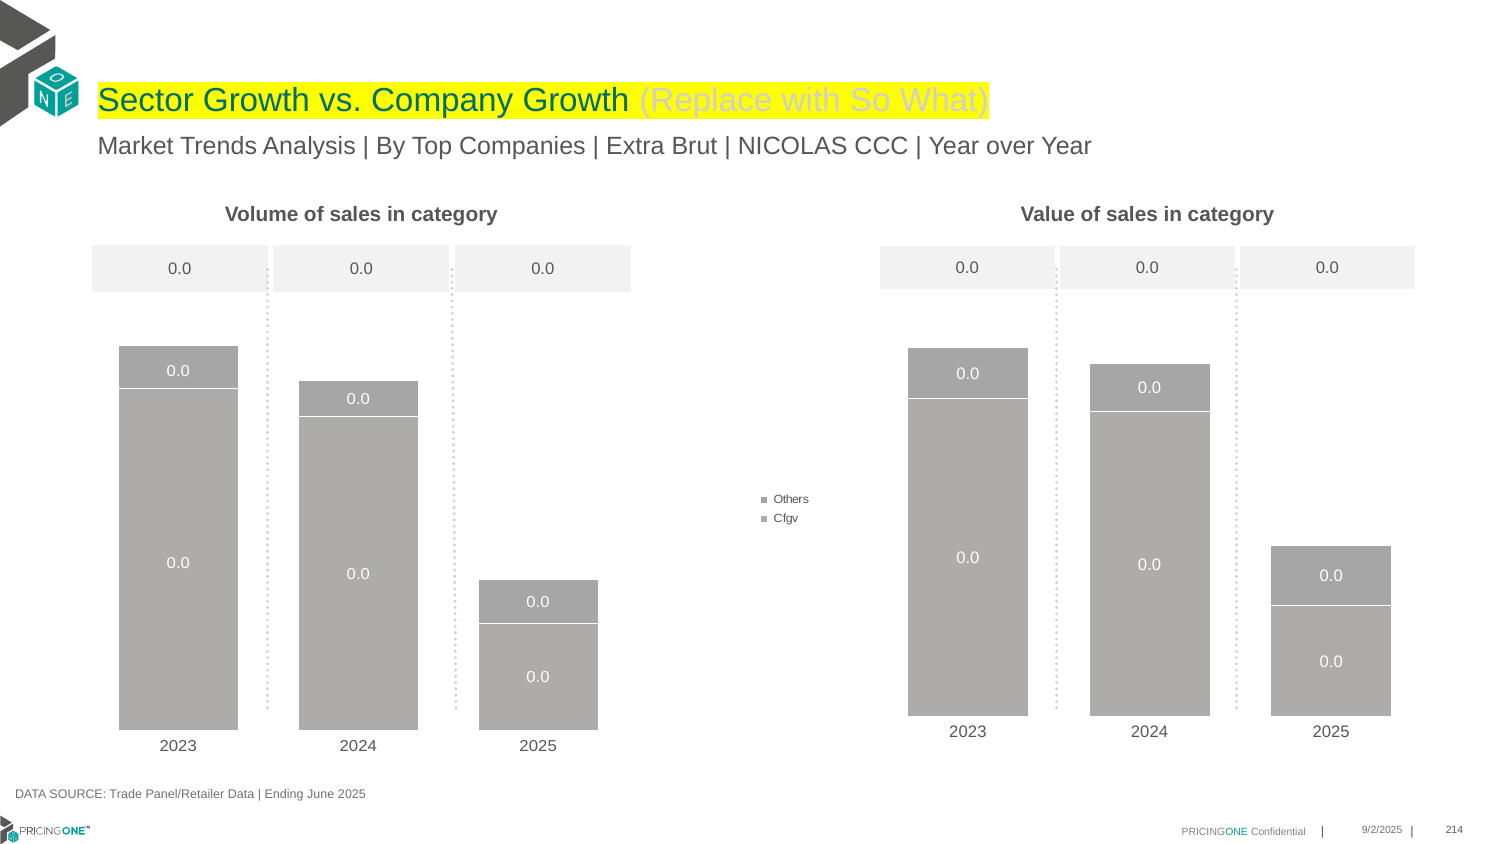

# Sector Growth vs. Company Growth (Replace with So What)
Market Trends Analysis | By Top Companies | Extra Brut | NICOLAS CCC | Year over Year
| Value of sales in category |  |  |
| --- | --- | --- |
| 0.0 | 0.0 | 0.0 |
| Volume of sales in category |  |  |
| --- | --- | --- |
| 0.0 | 0.0 | 0.0 |

### Chart

| Category | Cfgv | Others |
|---|---|---|
| 2023 | 0.030302 | 0.004877 |
| 2024 | 0.029101 | 0.004619 |
| 2025 | 0.010543 | 0.005784 |

### Chart

| Category | Cfgv | Others |
|---|---|---|
| 2023 | 0.000789 | 9.9e-05 |
| 2024 | 0.000725 | 8.3e-05 |
| 2025 | 0.000248 | 0.000101 |
DATA SOURCE: Trade Panel/Retailer Data | Ending June 2025

9/2/2025
214